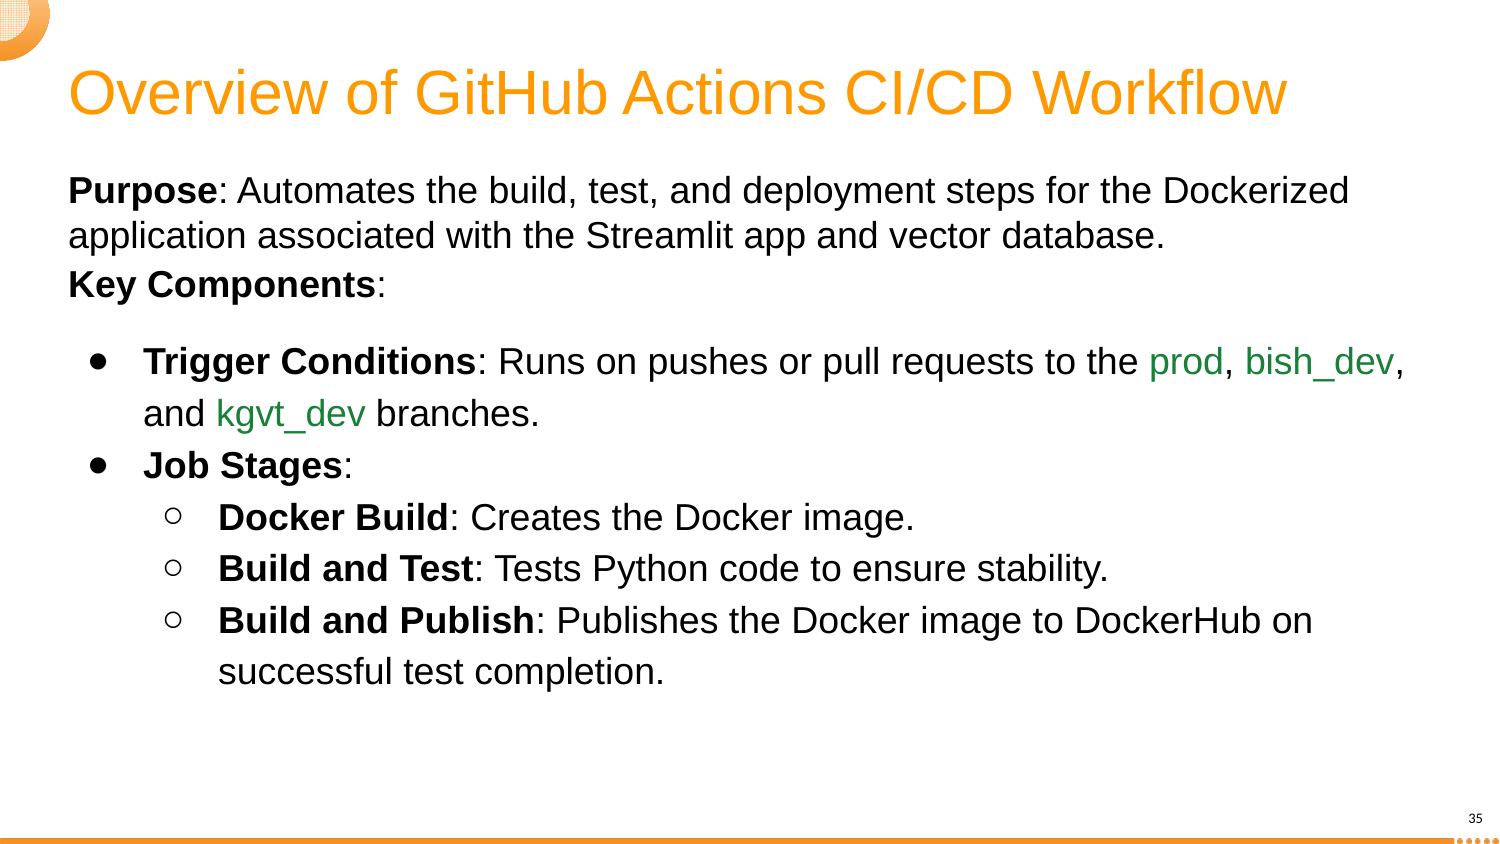

# Overview of GitHub Actions CI/CD Workflow
Purpose: Automates the build, test, and deployment steps for the Dockerized application associated with the Streamlit app and vector database.
Key Components:
Trigger Conditions: Runs on pushes or pull requests to the prod, bish_dev, and kgvt_dev branches.
Job Stages:
Docker Build: Creates the Docker image.
Build and Test: Tests Python code to ensure stability.
Build and Publish: Publishes the Docker image to DockerHub on successful test completion.